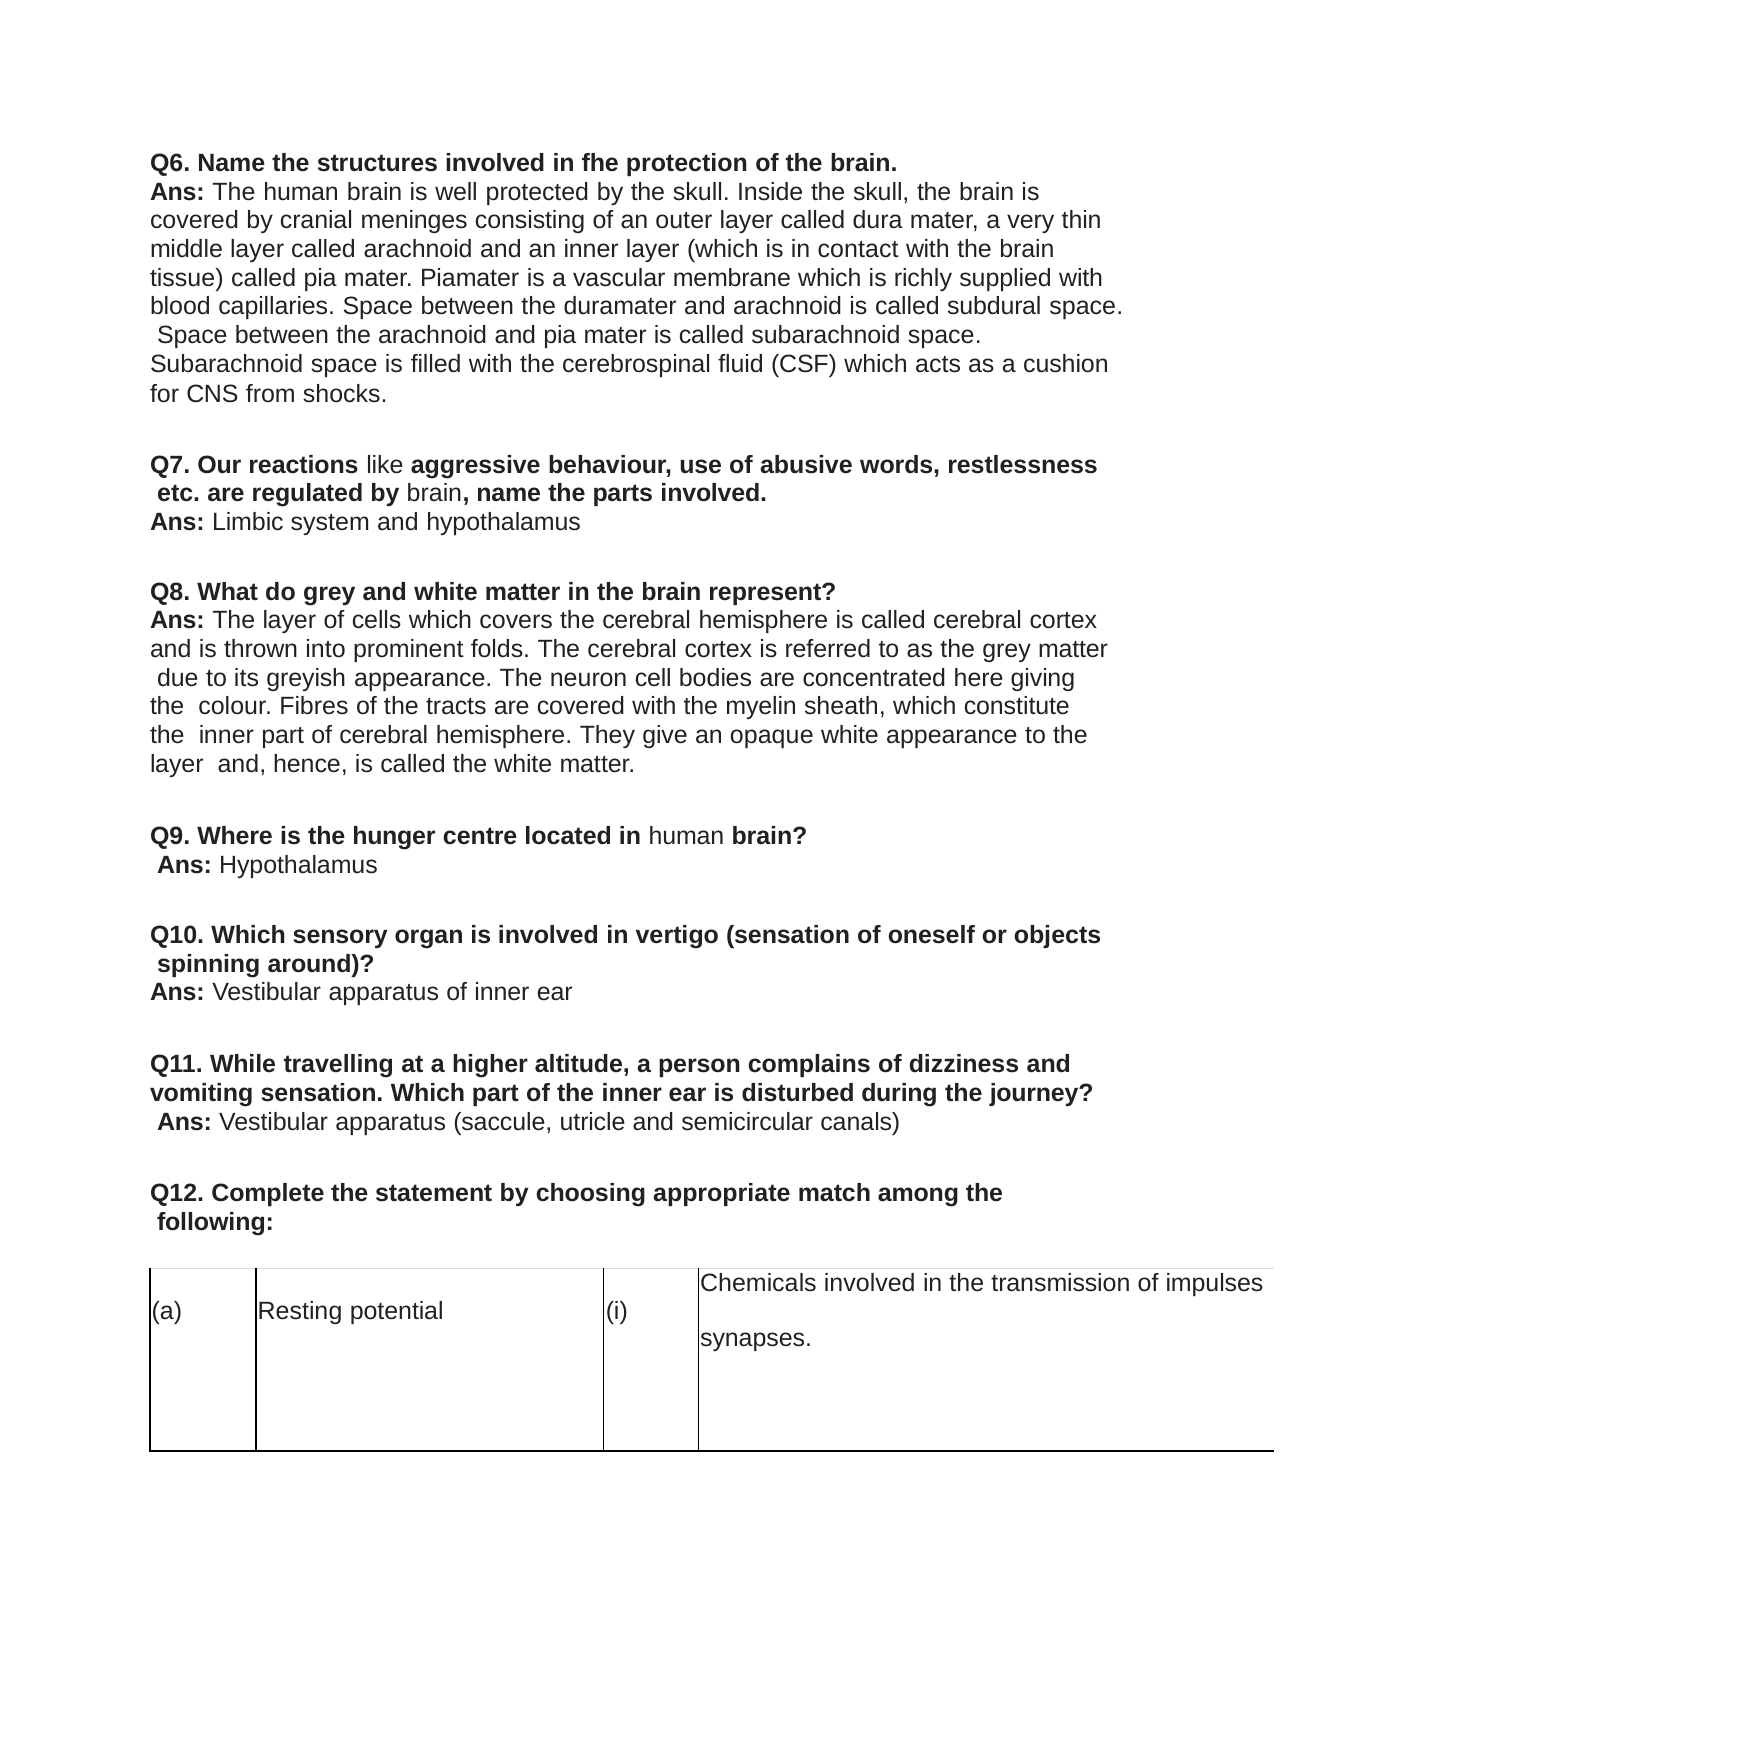

Q6. Name the structures involved in fhe protection of the brain.
Ans: The human brain is well protected by the skull. Inside the skull, the brain is  covered by cranial meninges consisting of an outer layer called dura mater, a very thin  middle layer called arachnoid and an inner layer (which is in contact with the brain  tissue) called pia mater. Piamater is a vascular membrane which is richly supplied with  blood capillaries. Space between the duramater and arachnoid is called subdural space.  Space between the arachnoid and pia mater is called subarachnoid space.
Subarachnoid space is filled with the cerebrospinal fluid (CSF) which acts as a cushion
for CNS from shocks.

Q7. Our reactions like aggressive behaviour, use of abusive words, restlessness  etc. are regulated by brain, name the parts involved.
Ans: Limbic system and hypothalamus

Q8. What do grey and white matter in the brain represent?
Ans: The layer of cells which covers the cerebral hemisphere is called cerebral cortex  and is thrown into prominent folds. The cerebral cortex is referred to as the grey matter  due to its greyish appearance. The neuron cell bodies are concentrated here giving the  colour. Fibres of the tracts are covered with the myelin sheath, which constitute the  inner part of cerebral hemisphere. They give an opaque white appearance to the layer  and, hence, is called the white matter.

Q9. Where is the hunger centre located in human brain?  Ans: Hypothalamus

Q10. Which sensory organ is involved in vertigo (sensation of oneself or objects  spinning around)?
Ans: Vestibular apparatus of inner ear

Q11. While travelling at a higher altitude, a person complains of dizziness and  vomiting sensation. Which part of the inner ear is disturbed during the journey?  Ans: Vestibular apparatus (saccule, utricle and semicircular canals)

Q12. Complete the statement by choosing appropriate match among the  following:
| (a) | Resting potential | (i) | Chemicals involved in the transmission of impulses synapses. |
| --- | --- | --- | --- |